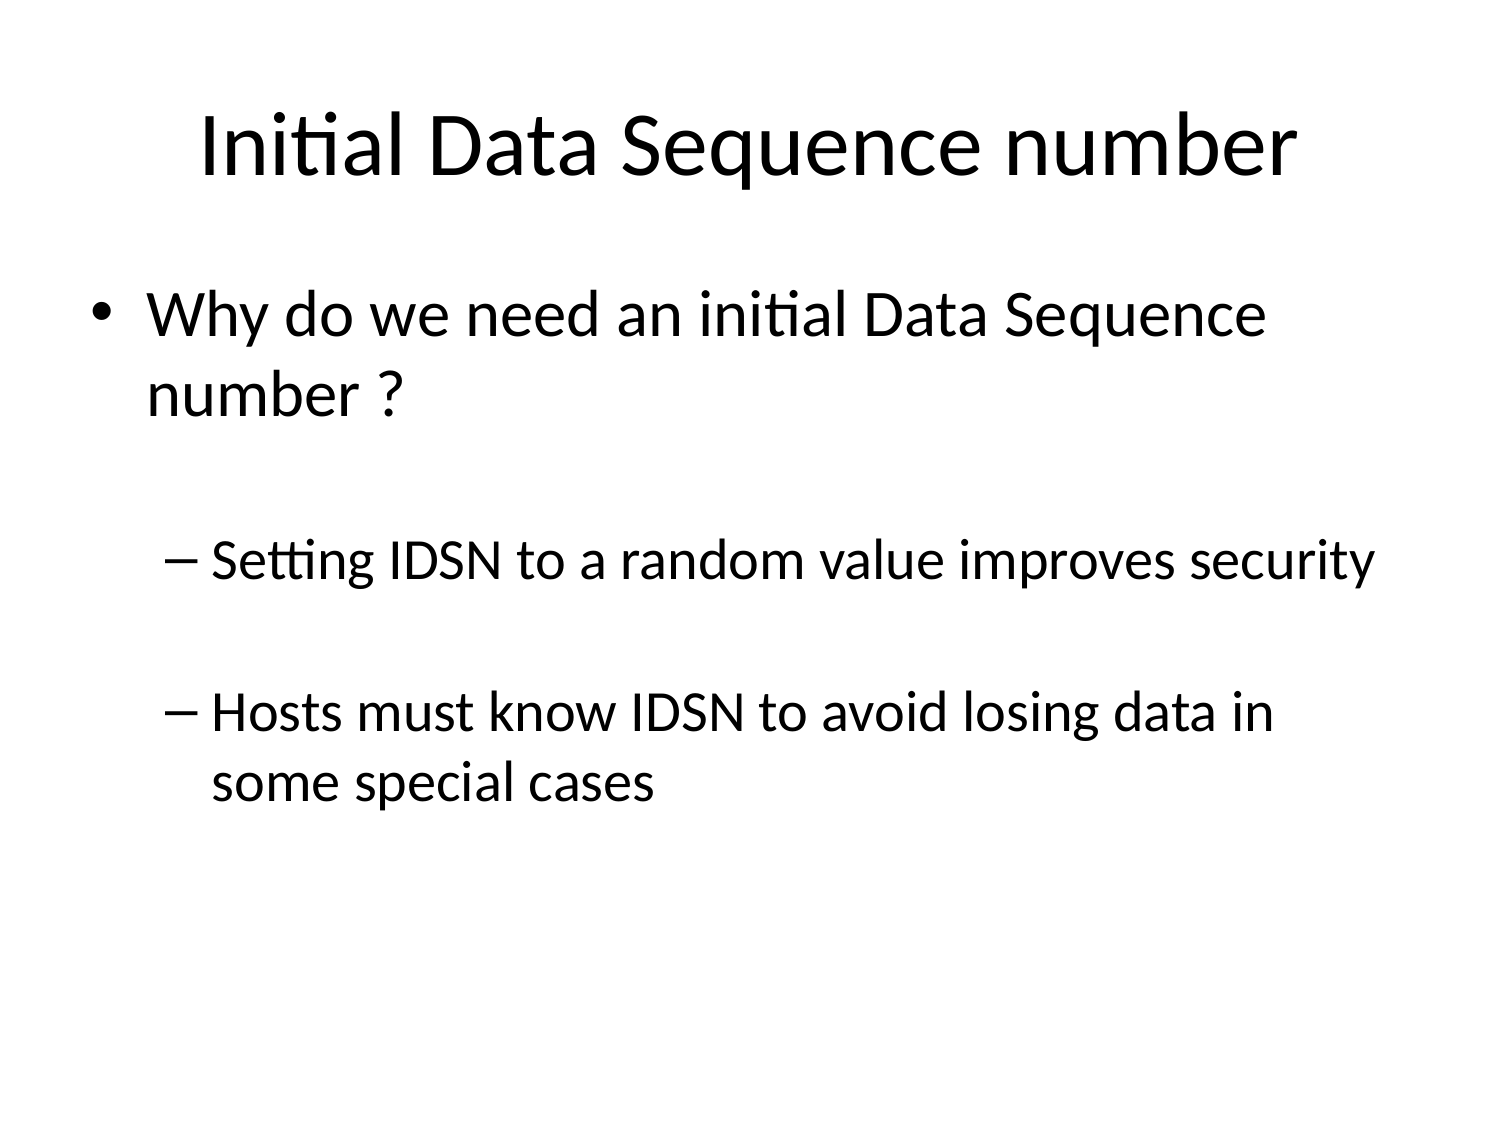

# Initial Data Sequence number
Why do we need an initial Data Sequence number ?
Setting IDSN to a random value improves security
Hosts must know IDSN to avoid losing data in some special cases